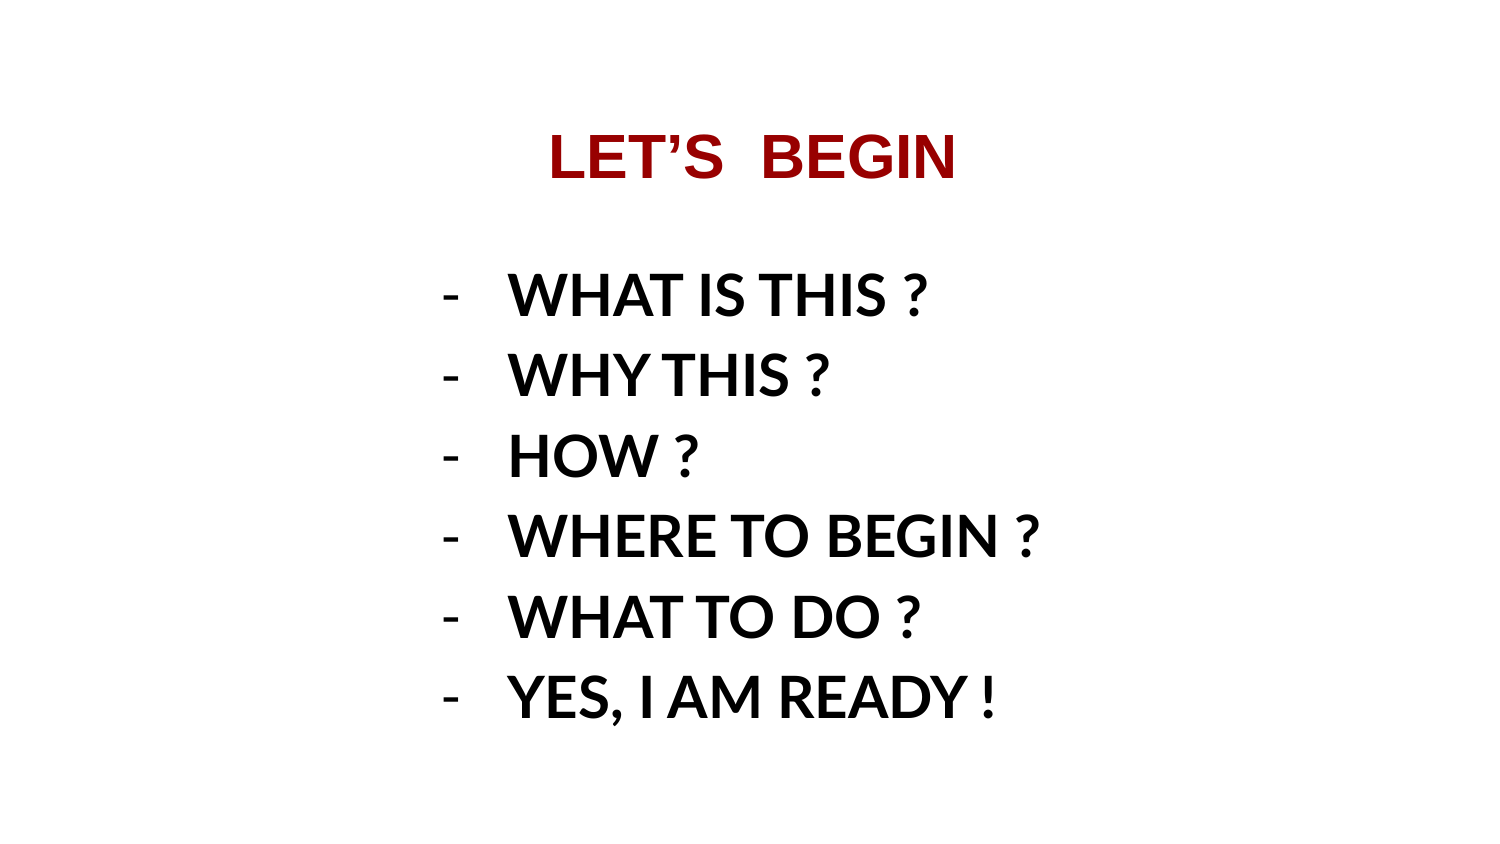

# LET’S  BEGIN
WHAT IS THIS ?
WHY THIS ?
HOW ?
WHERE TO BEGIN ?
WHAT TO DO ?
YES, I AM READY !